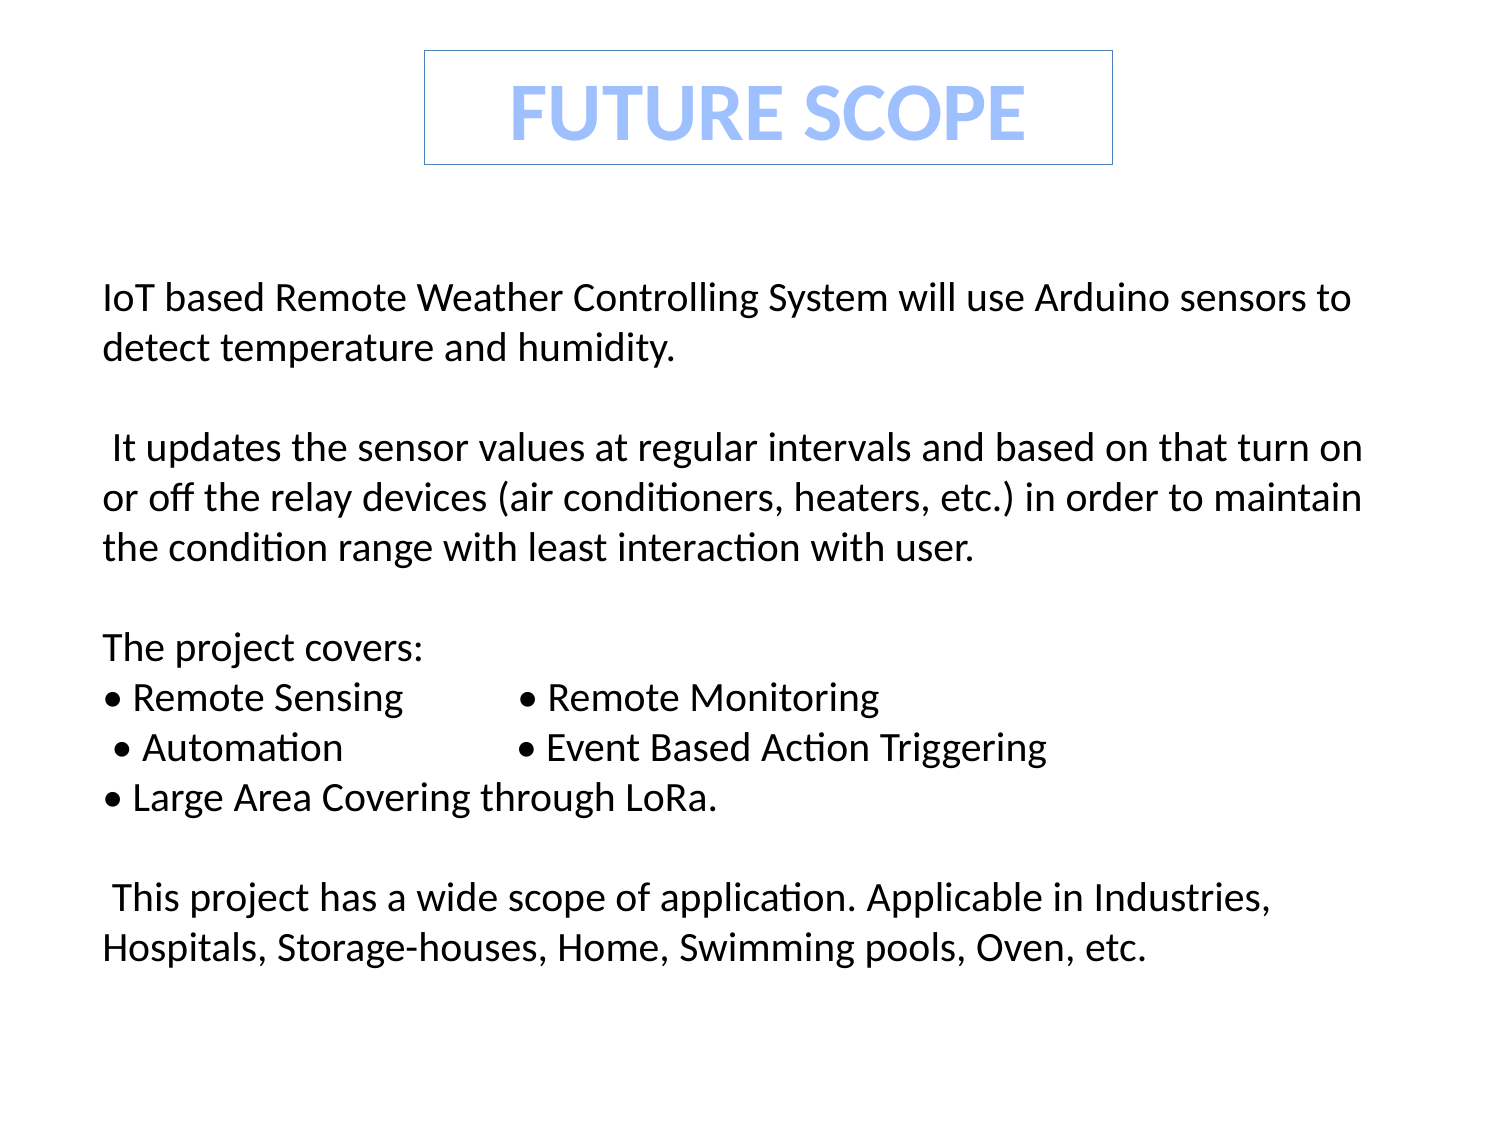

FUTURE SCOPE
IoT based Remote Weather Controlling System will use Arduino sensors to detect temperature and humidity.

 It updates the sensor values at regular intervals and based on that turn on or off the relay devices (air conditioners, heaters, etc.) in order to maintain the condition range with least interaction with user.

The project covers:
• Remote Sensing            • Remote Monitoring
 • Automation	            • Event Based Action Triggering
• Large Area Covering through LoRa.

 This project has a wide scope of application. Applicable in Industries, Hospitals, Storage-houses, Home, Swimming pools, Oven, etc.